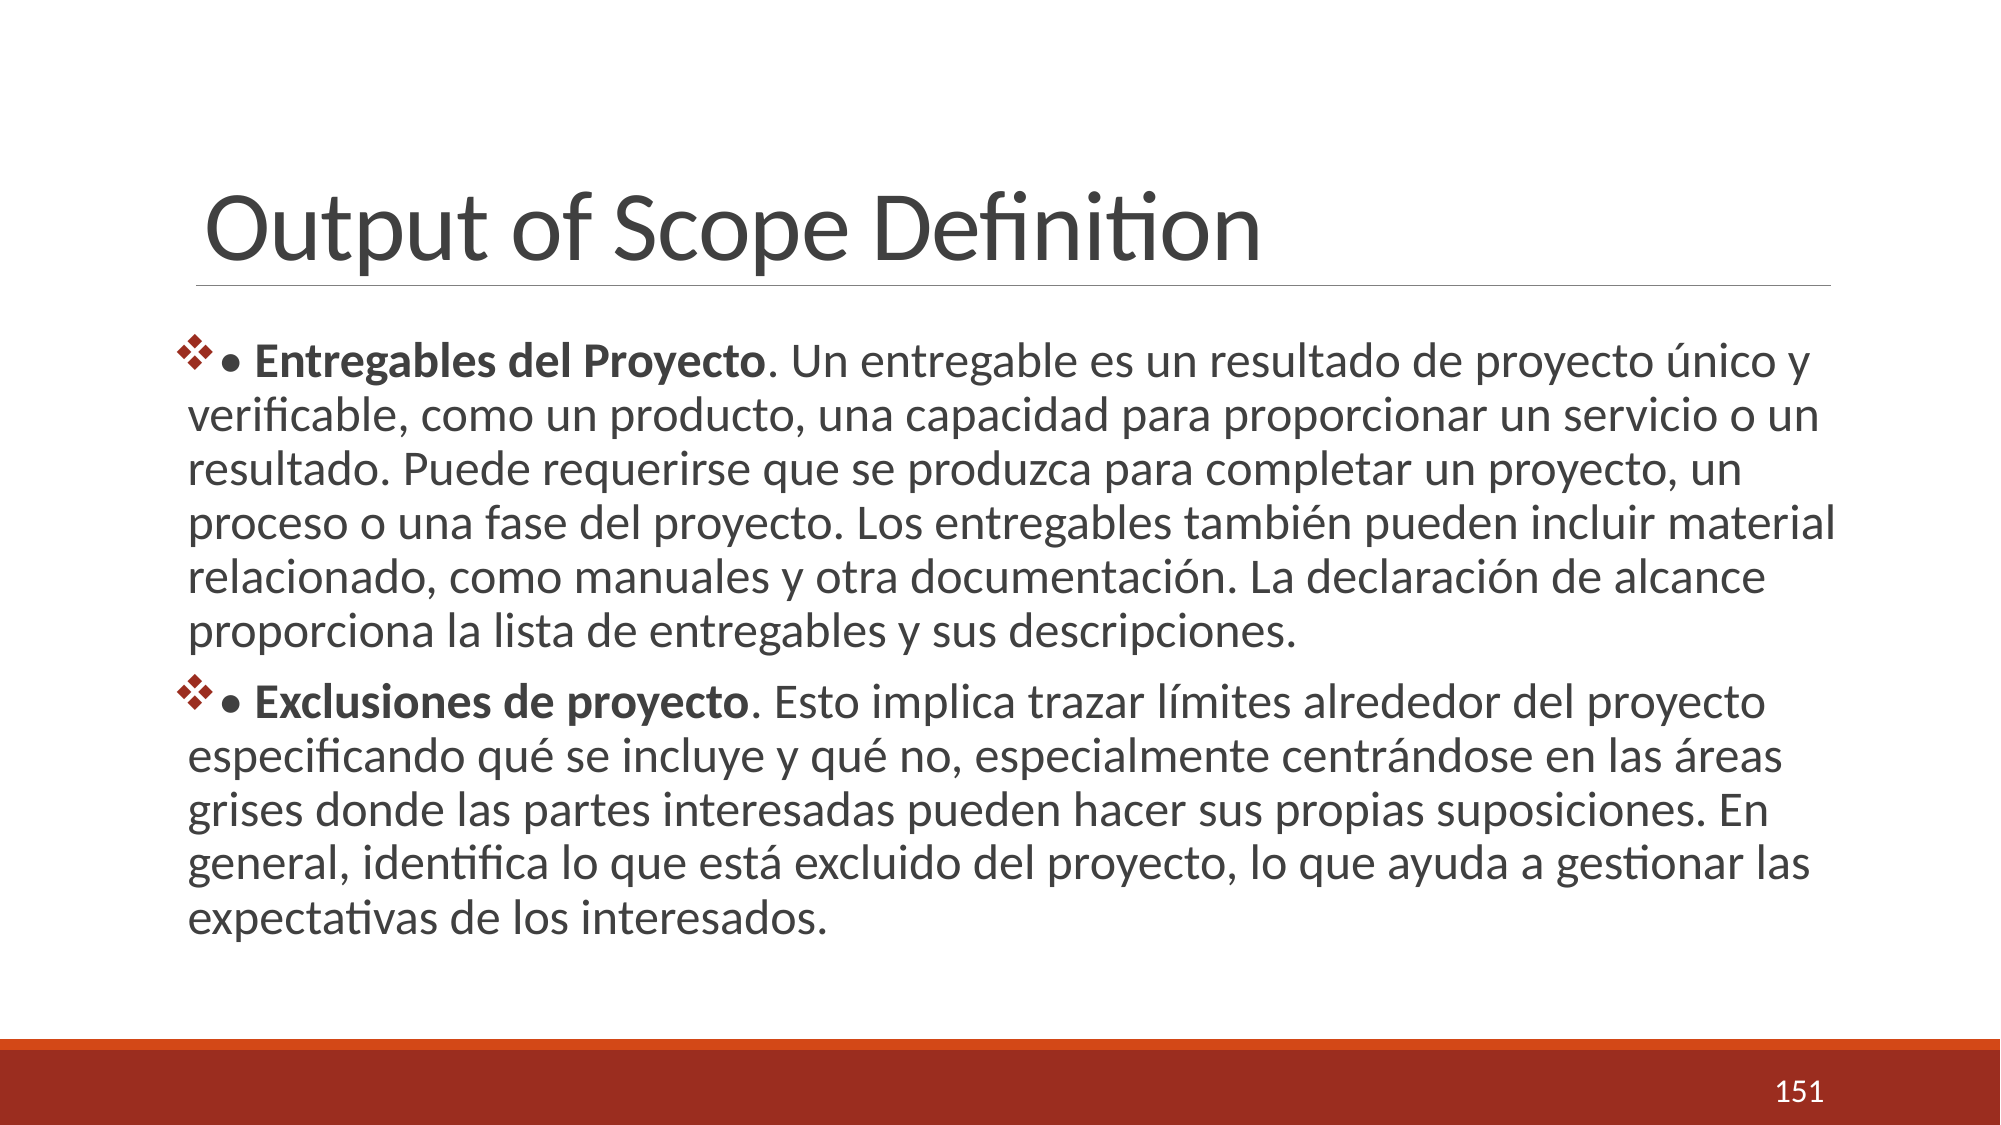

# Output of Scope Definition
• Entregables del Proyecto. Un entregable es un resultado de proyecto único y verificable, como un producto, una capacidad para proporcionar un servicio o un resultado. Puede requerirse que se produzca para completar un proyecto, un proceso o una fase del proyecto. Los entregables también pueden incluir material relacionado, como manuales y otra documentación. La declaración de alcance proporciona la lista de entregables y sus descripciones.
• Exclusiones de proyecto. Esto implica trazar límites alrededor del proyecto especificando qué se incluye y qué no, especialmente centrándose en las áreas grises donde las partes interesadas pueden hacer sus propias suposiciones. En general, identifica lo que está excluido del proyecto, lo que ayuda a gestionar las expectativas de los interesados.
151